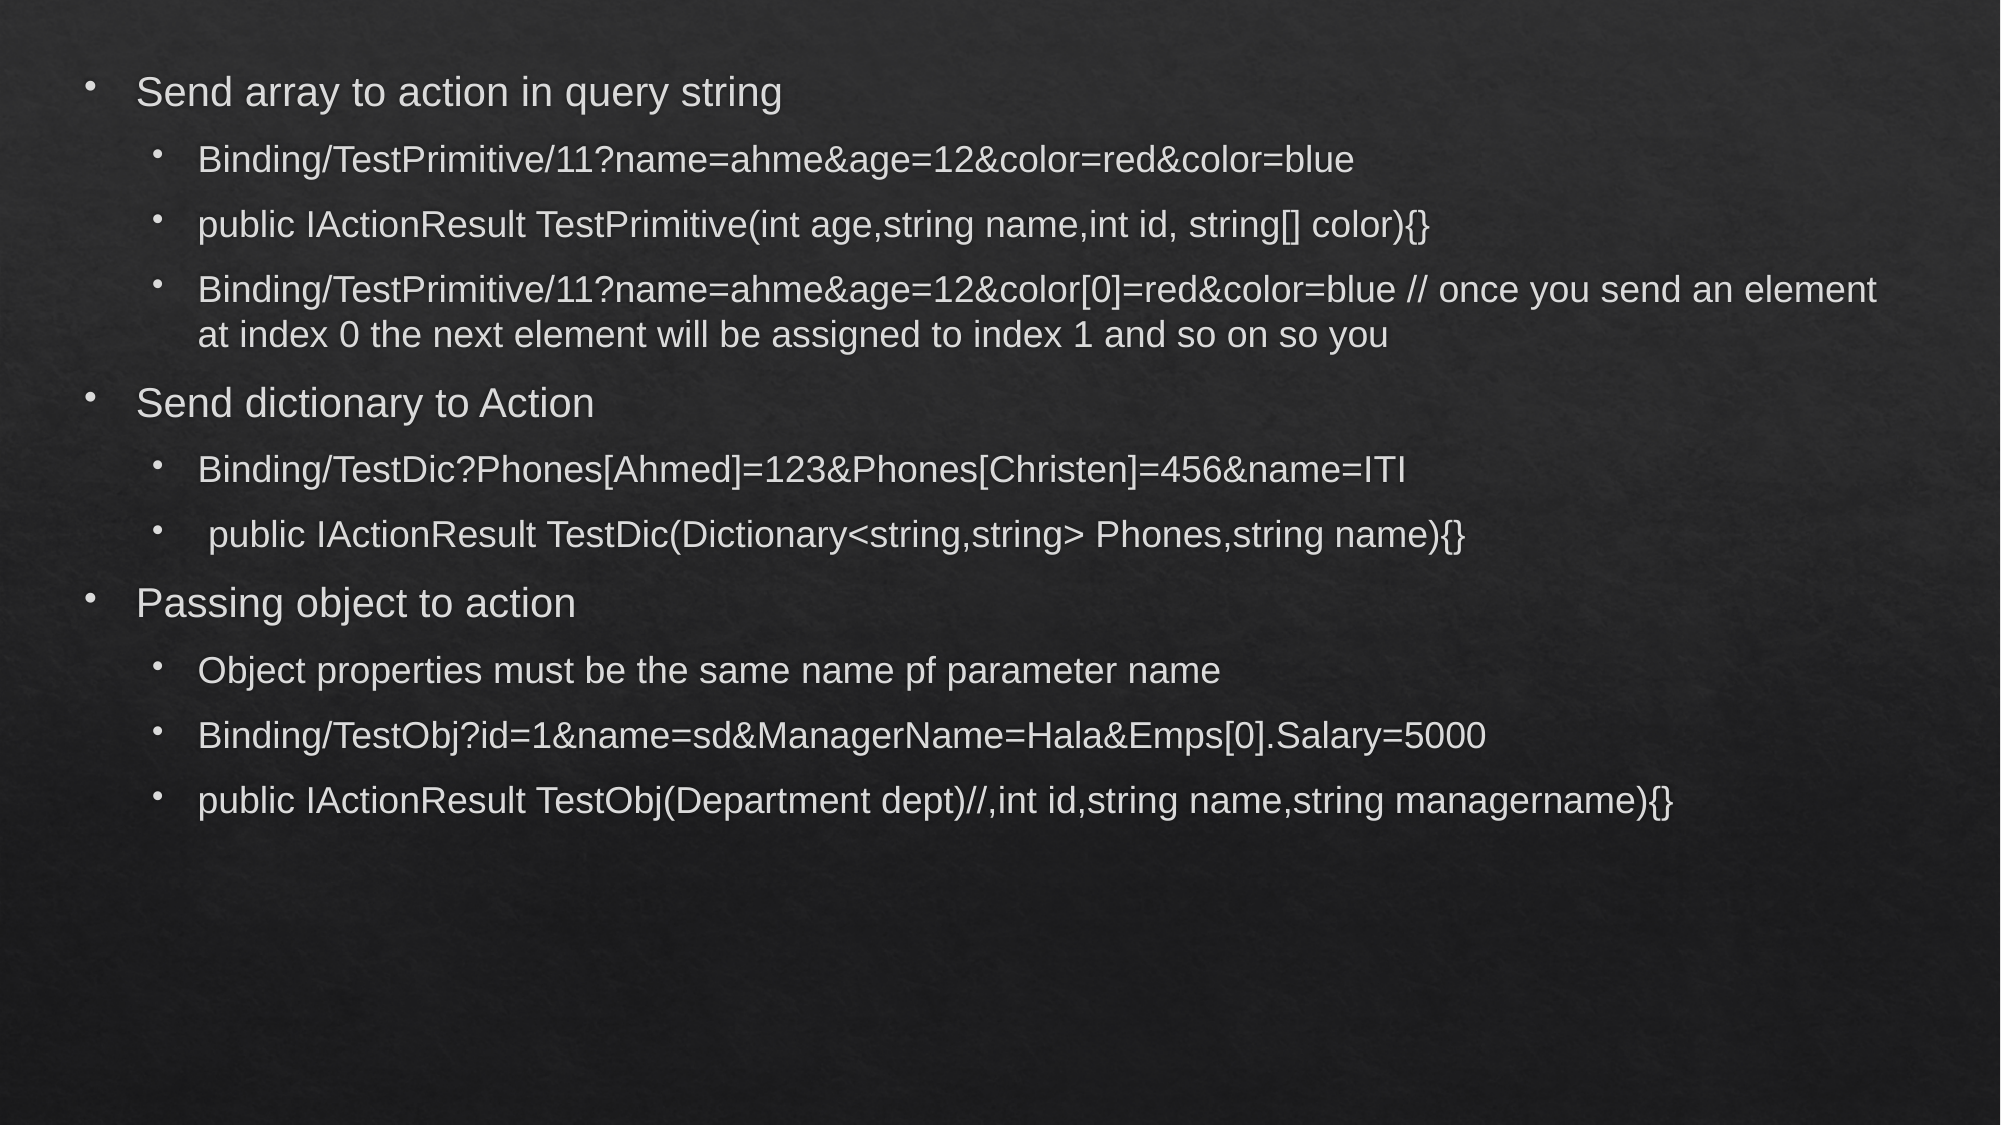

Send array to action in query string
Binding/TestPrimitive/11?name=ahme&age=12&color=red&color=blue
public IActionResult TestPrimitive(int age,string name,int id, string[] color){}
Binding/TestPrimitive/11?name=ahme&age=12&color[0]=red&color=blue // once you send an element at index 0 the next element will be assigned to index 1 and so on so you
Send dictionary to Action
Binding/TestDic?Phones[Ahmed]=123&Phones[Christen]=456&name=ITI
 public IActionResult TestDic(Dictionary<string,string> Phones,string name){}
Passing object to action
Object properties must be the same name pf parameter name
Binding/TestObj?id=1&name=sd&ManagerName=Hala&Emps[0].Salary=5000
public IActionResult TestObj(Department dept)//,int id,string name,string managername){}